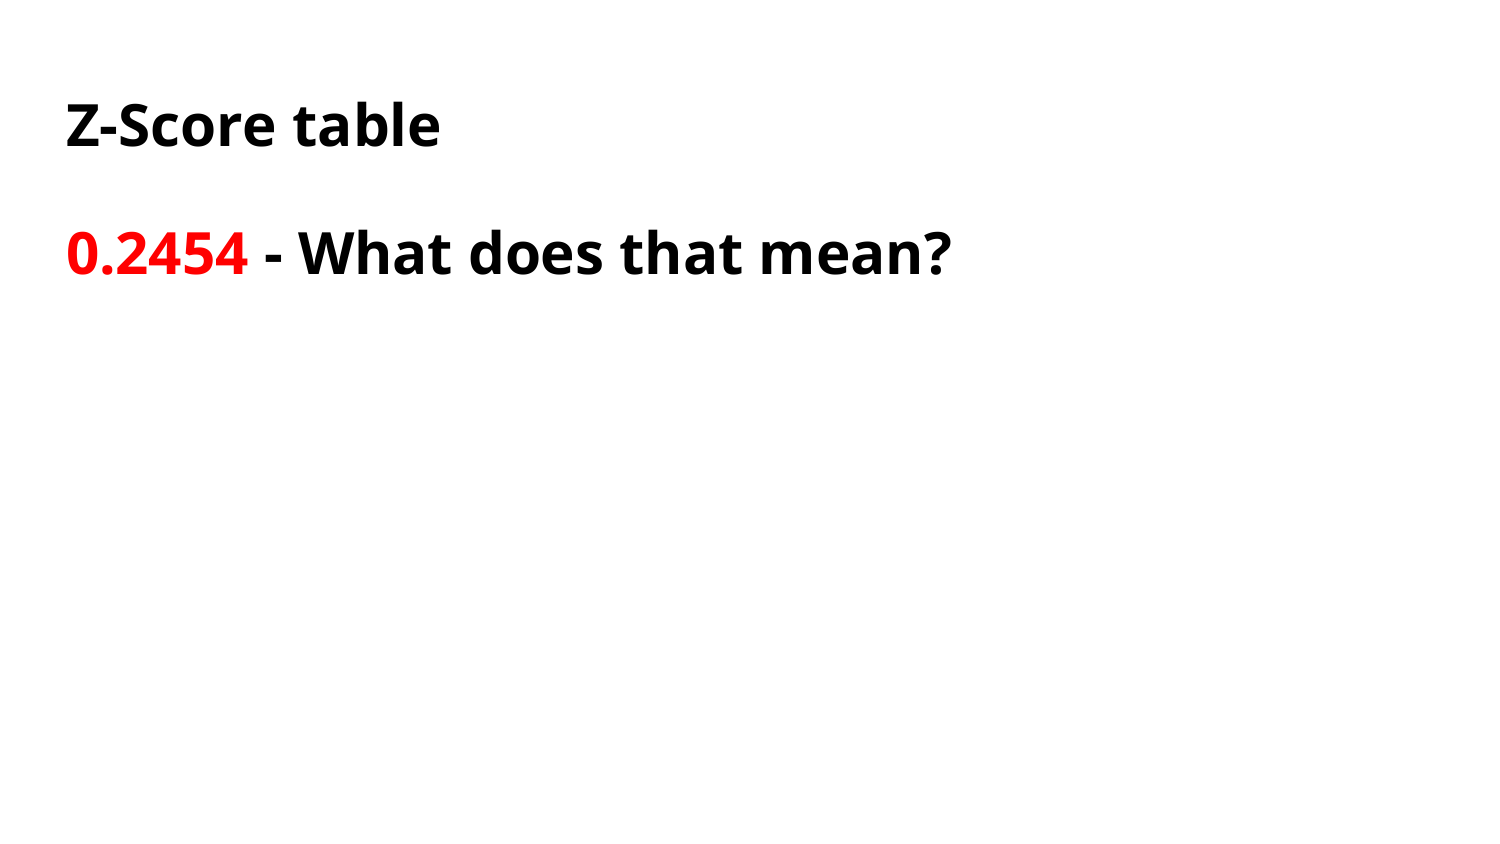

# Z-Score table
0.2454 - What does that mean?